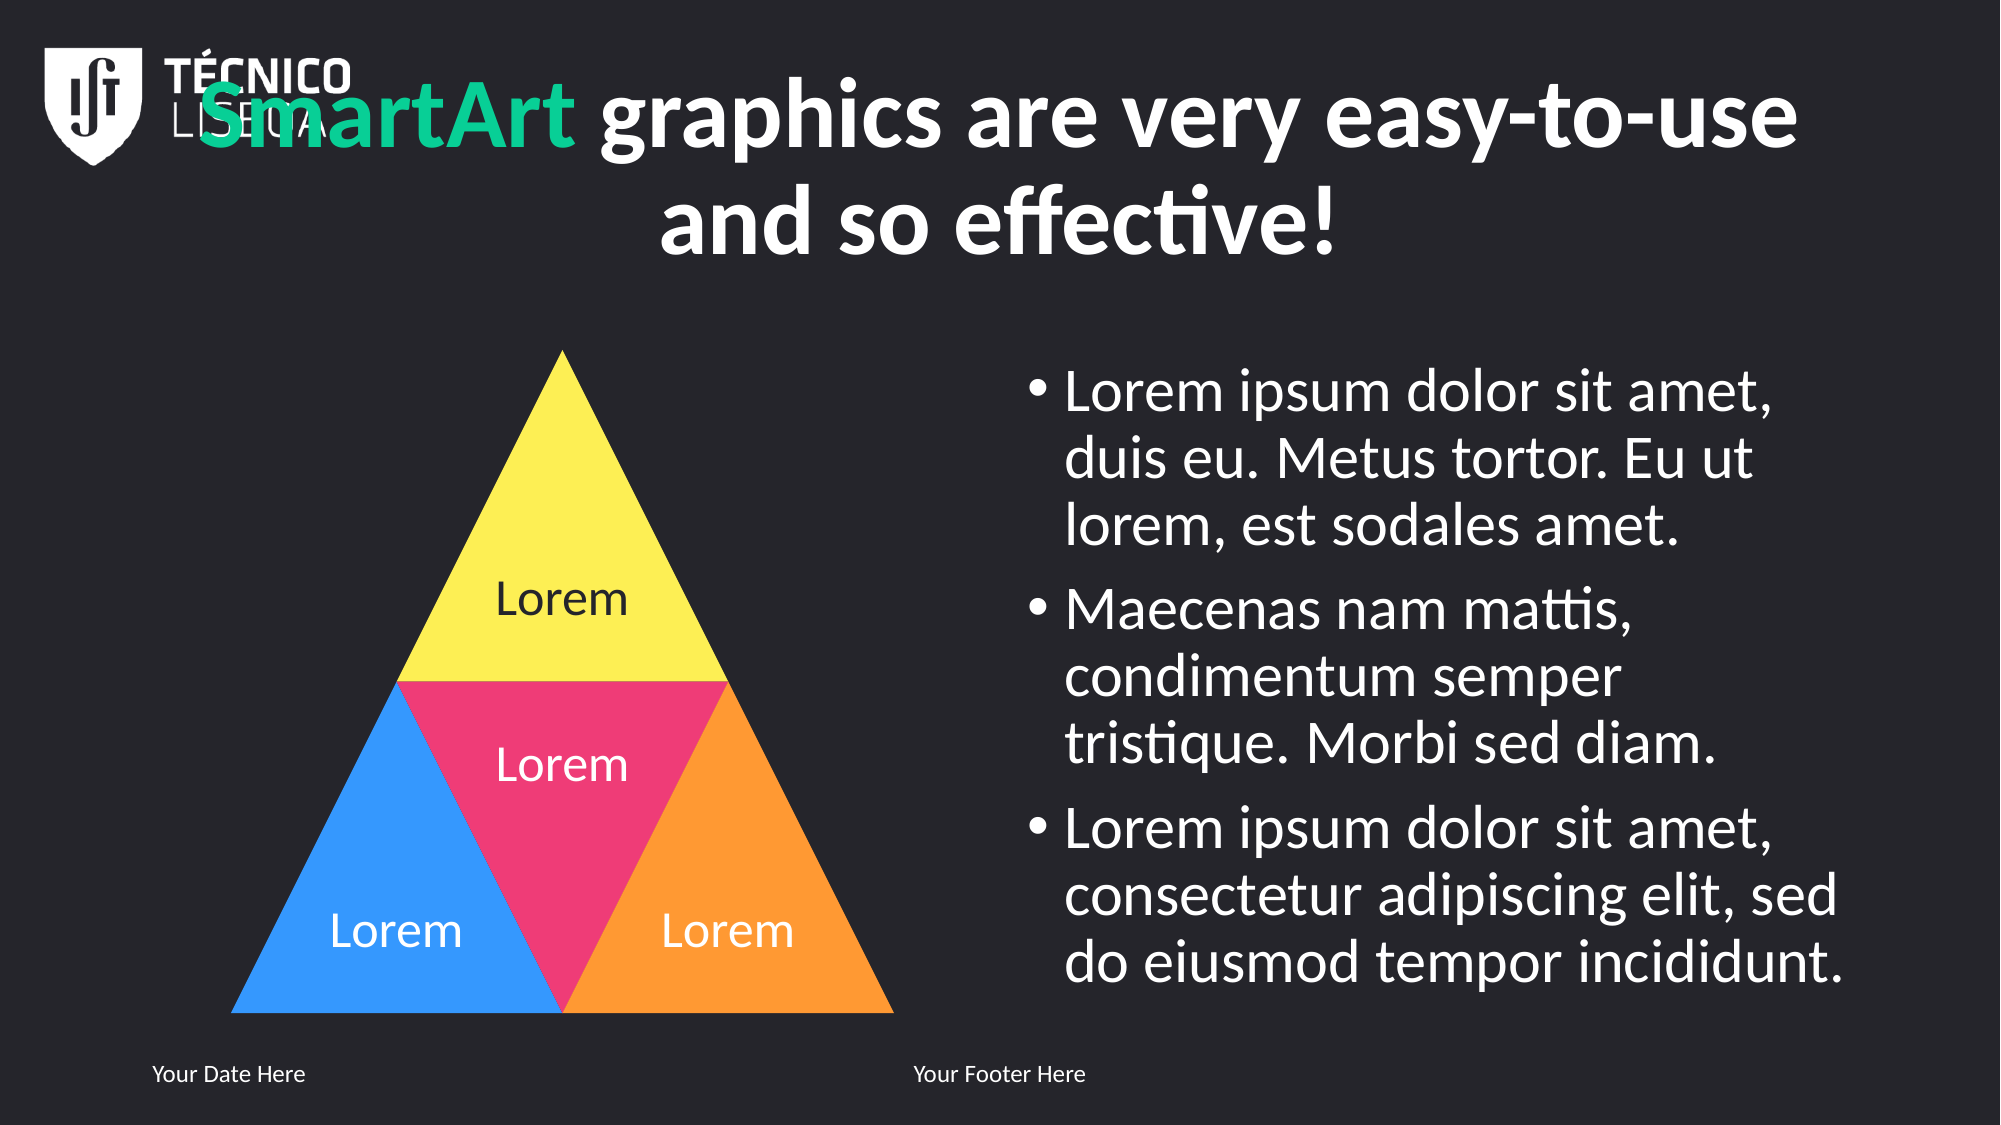

# SmartArt graphics are very easy-to-use and so effective!
Lorem ipsum dolor sit amet, duis eu. Metus tortor. Eu ut lorem, est sodales amet.
Maecenas nam mattis, condimentum semper tristique. Morbi sed diam.
Lorem ipsum dolor sit amet, consectetur adipiscing elit, sed do eiusmod tempor incididunt.
Lorem
Lorem
Lorem
Lorem
Your Date Here
Your Footer Here
92